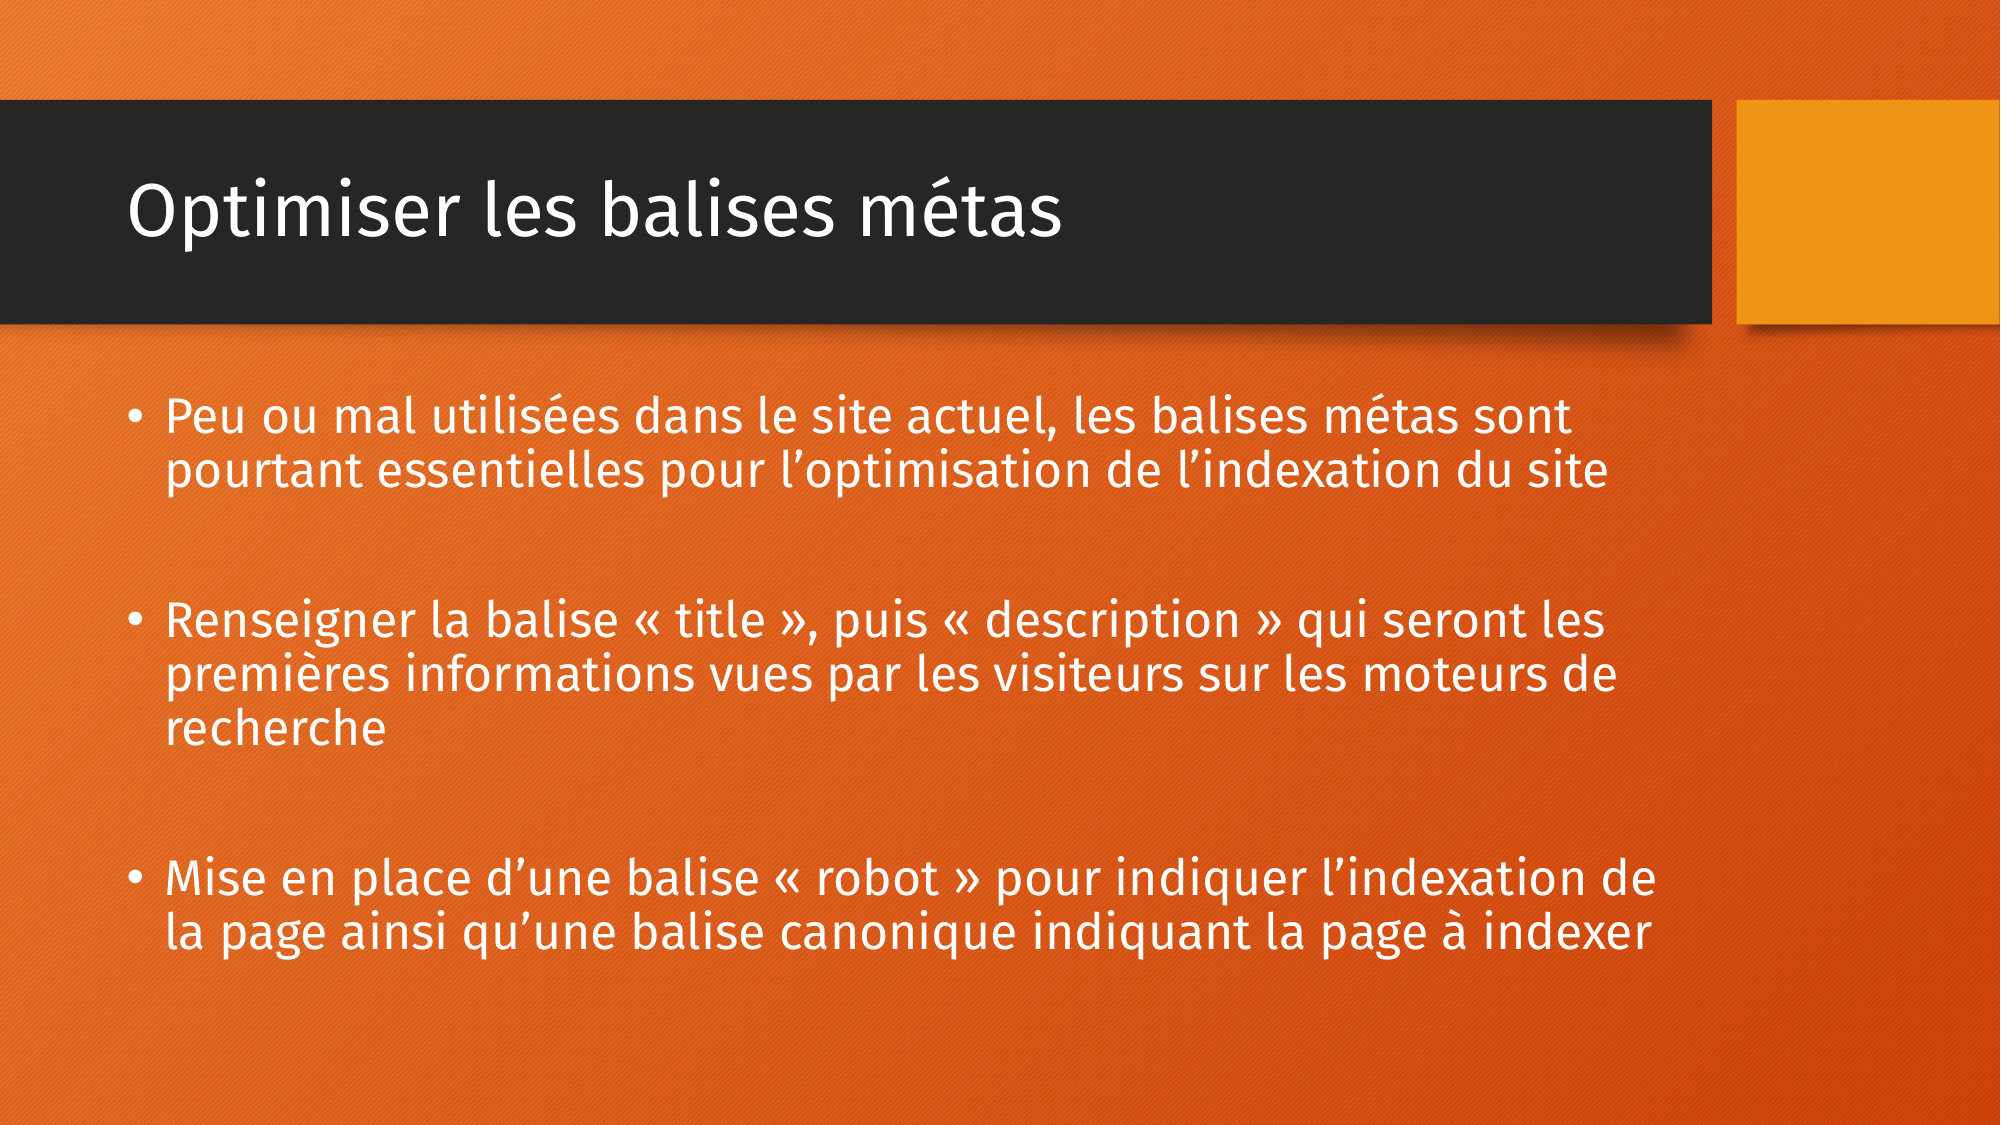

# Optimiser les balises métas
Peu ou mal utilisées dans le site actuel, les balises métas sont pourtant essentielles pour l’optimisation de l’indexation du site

Renseigner la balise « title », puis « description » qui seront les premières informations vues par les visiteurs sur les moteurs de recherche

Mise en place d’une balise « robot » pour indiquer l’indexation de la page ainsi qu’une balise canonique indiquant la page à indexer